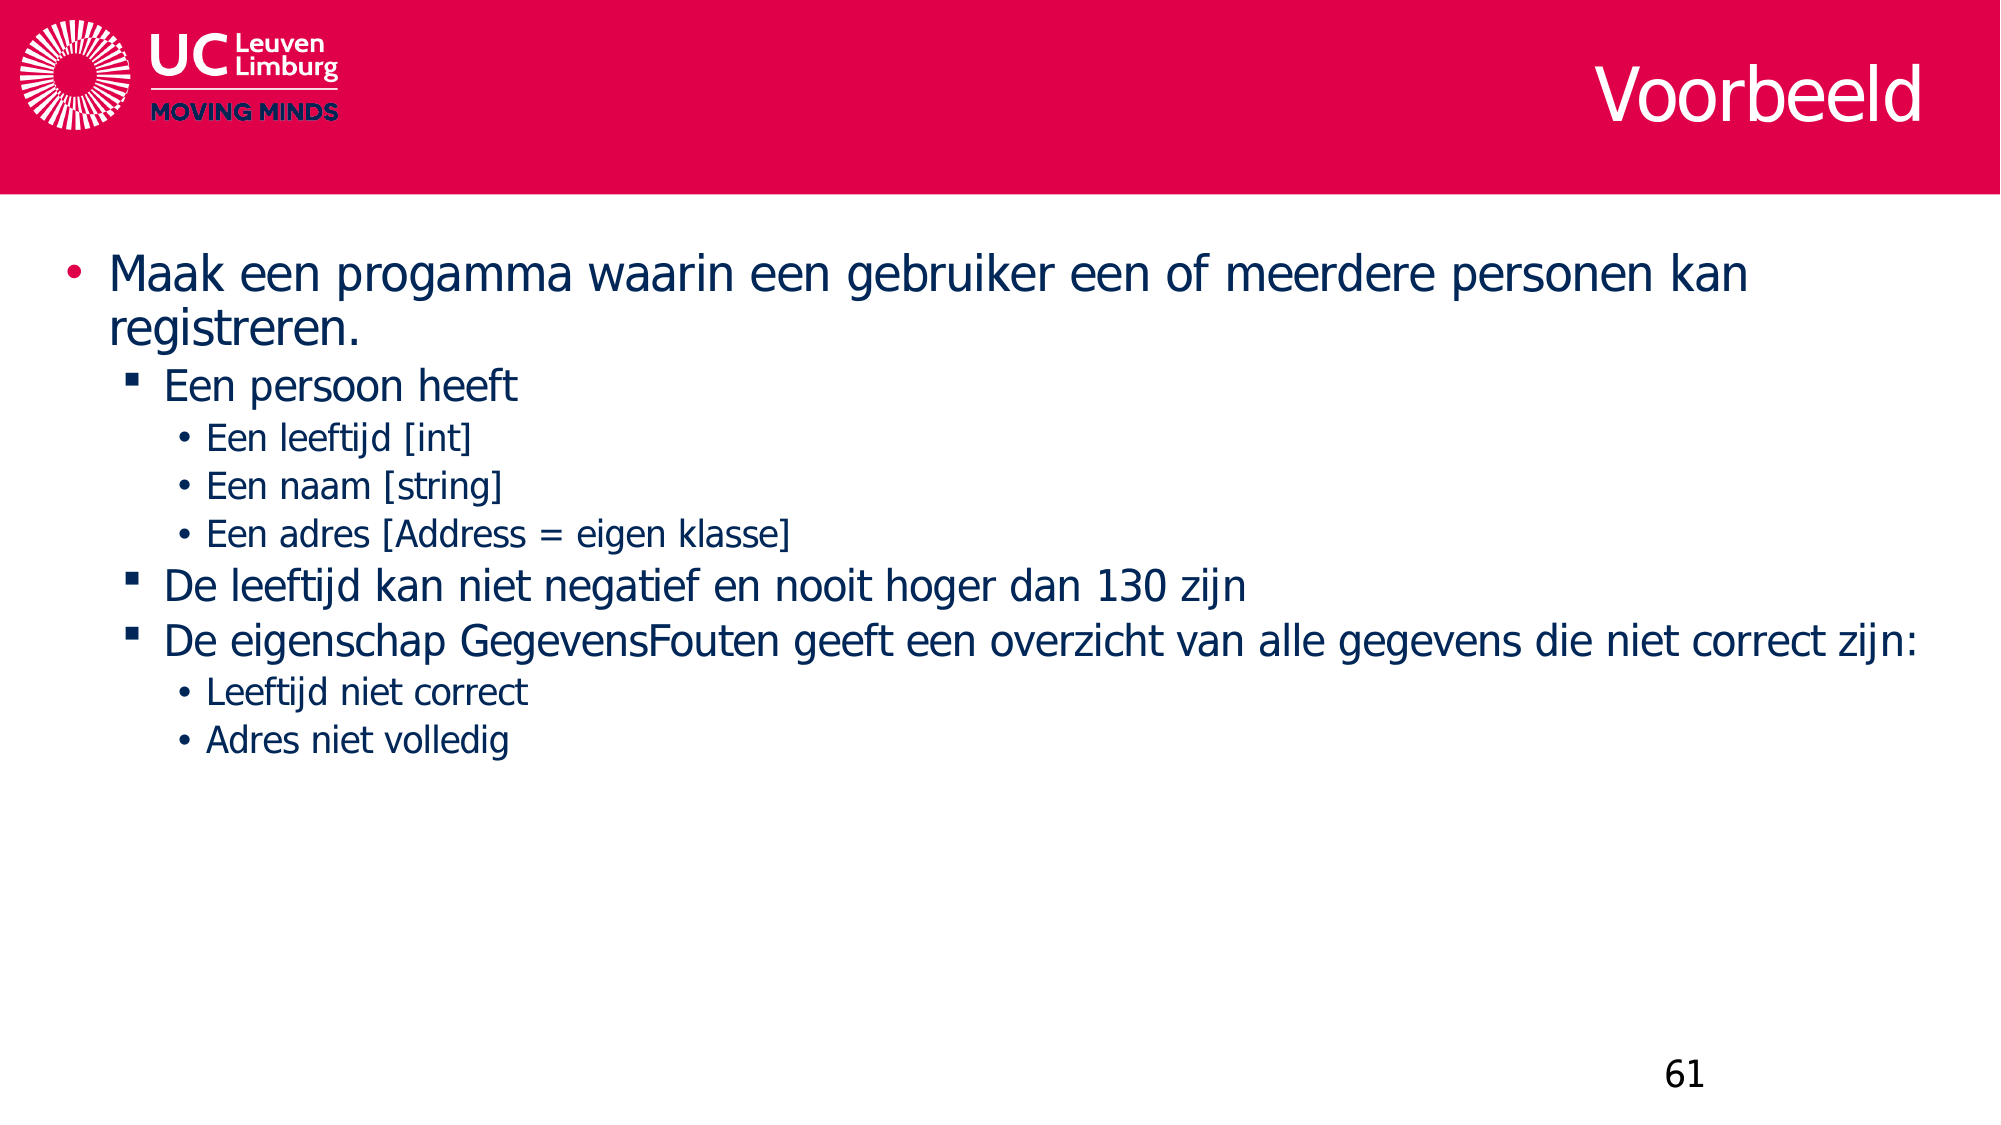

# Voorbeeld
Maak een progamma waarin een gebruiker een of meerdere personen kan registreren.
Een persoon heeft
Een leeftijd [int]
Een naam [string]
Een adres [Address = eigen klasse]
De leeftijd kan niet negatief en nooit hoger dan 130 zijn
De eigenschap GegevensFouten geeft een overzicht van alle gegevens die niet correct zijn:
Leeftijd niet correct
Adres niet volledig

61